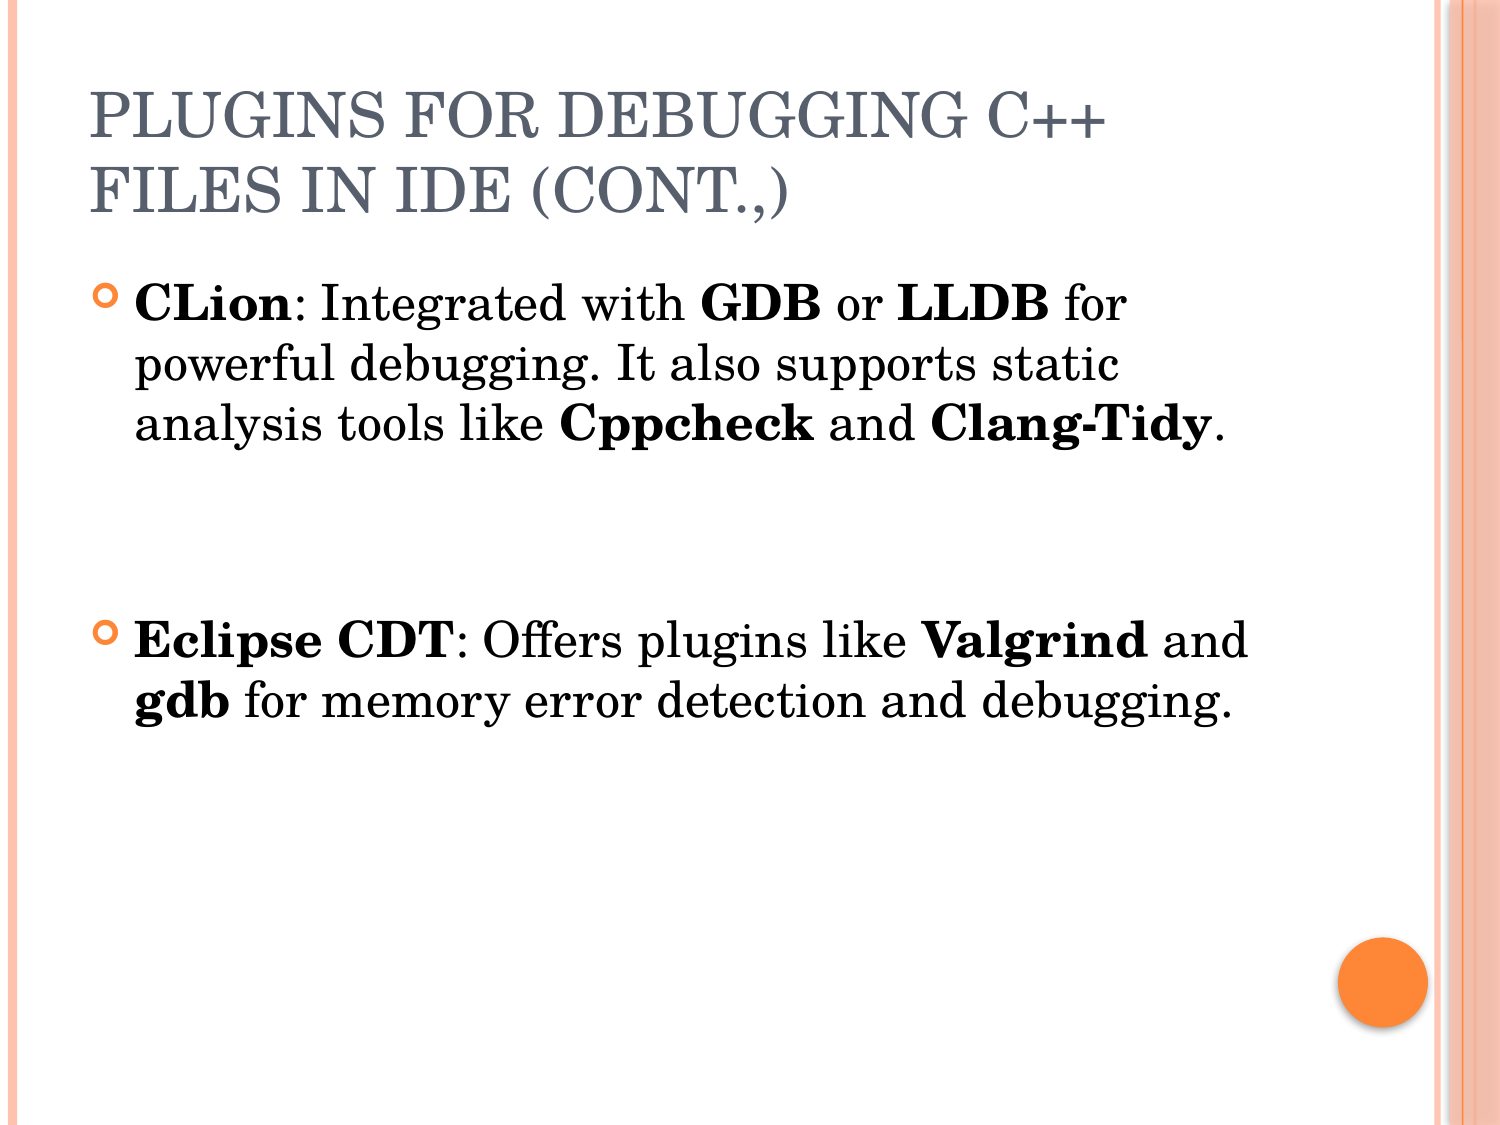

# Plugins for Debugging C++ Files in IDE (Cont.,)
CLion: Integrated with GDB or LLDB for powerful debugging. It also supports static analysis tools like Cppcheck and Clang-Tidy.

Eclipse CDT: Offers plugins like Valgrind and gdb for memory error detection and debugging.